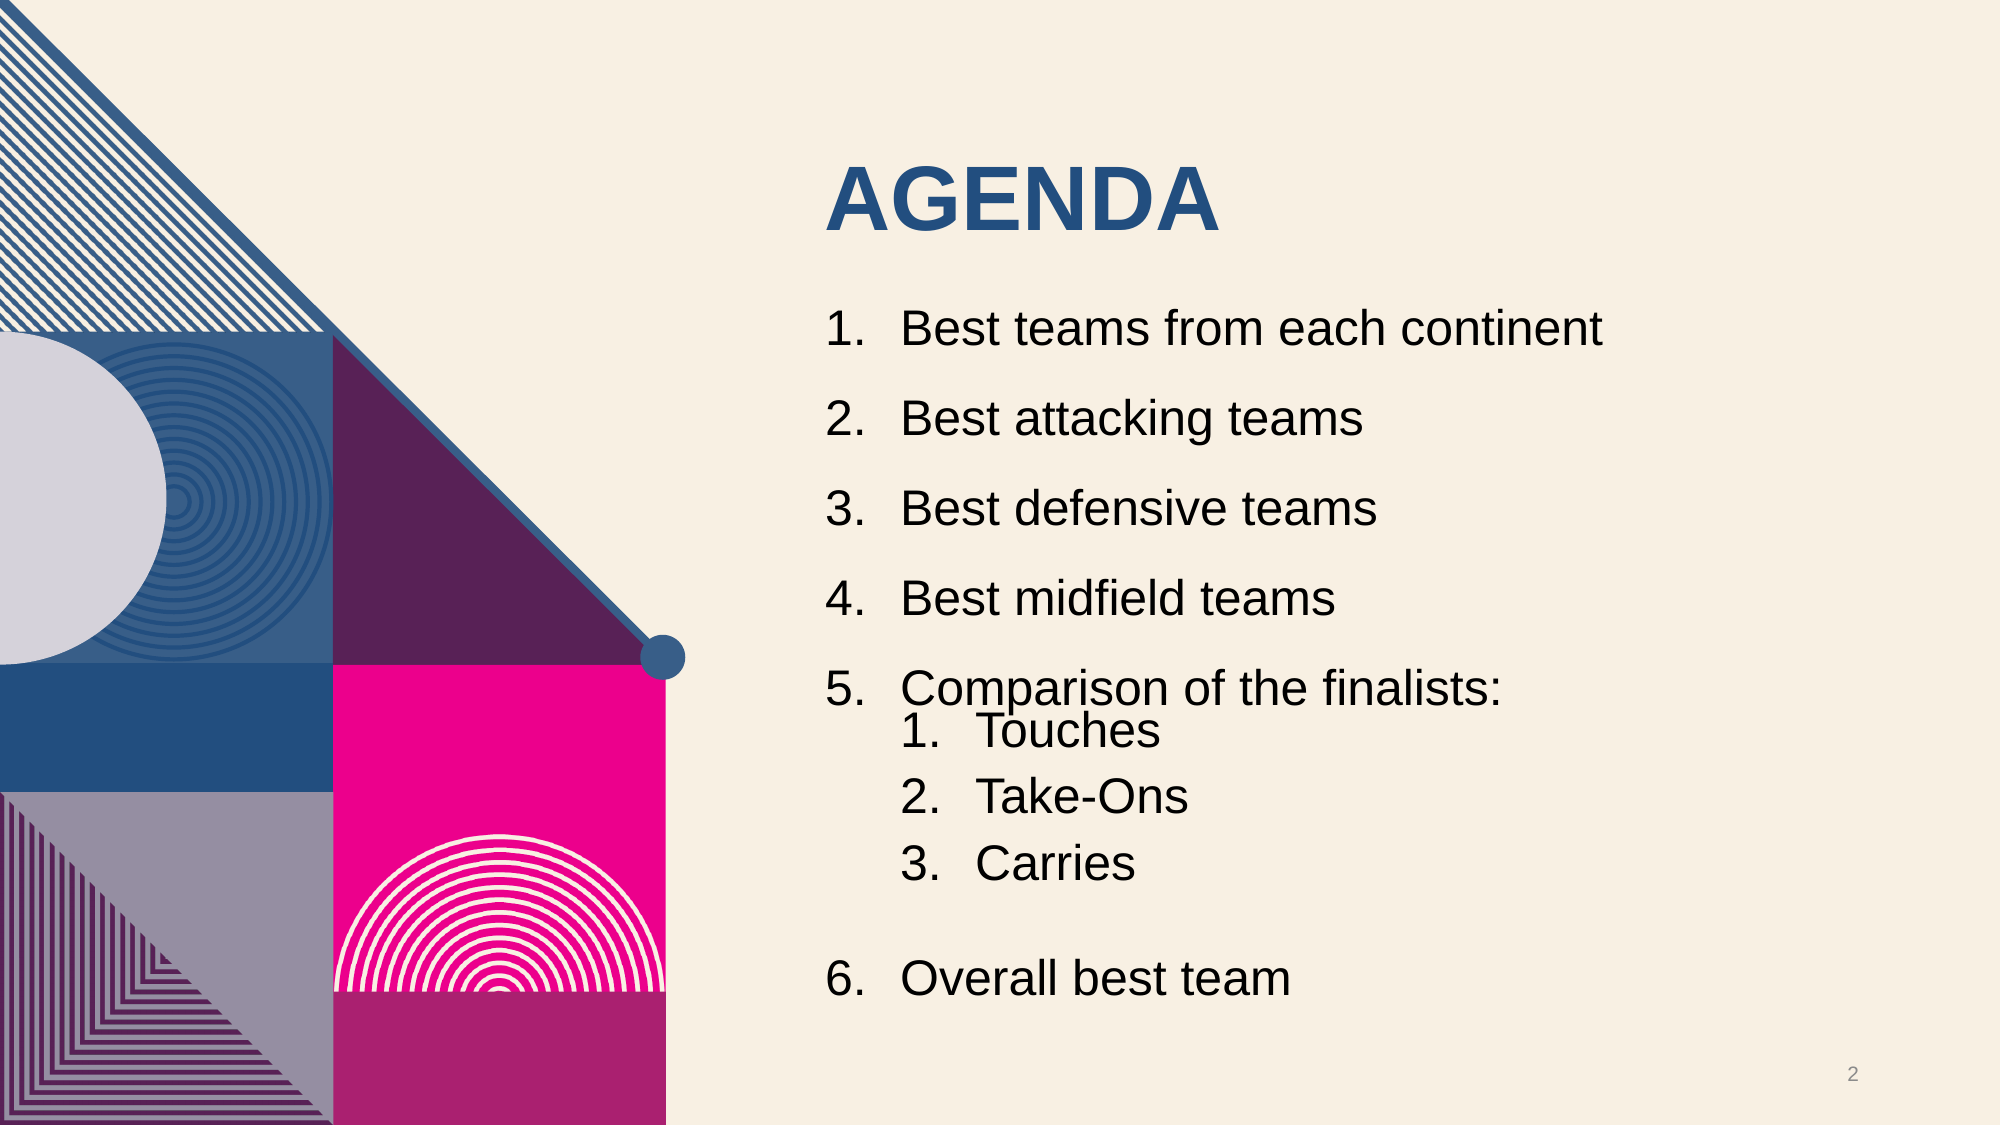

# Agenda
Best teams from each continent
Best attacking teams
Best defensive teams
Best midfield teams
Comparison of the finalists:
Touches
Take-Ons
Carries
Overall best team
2